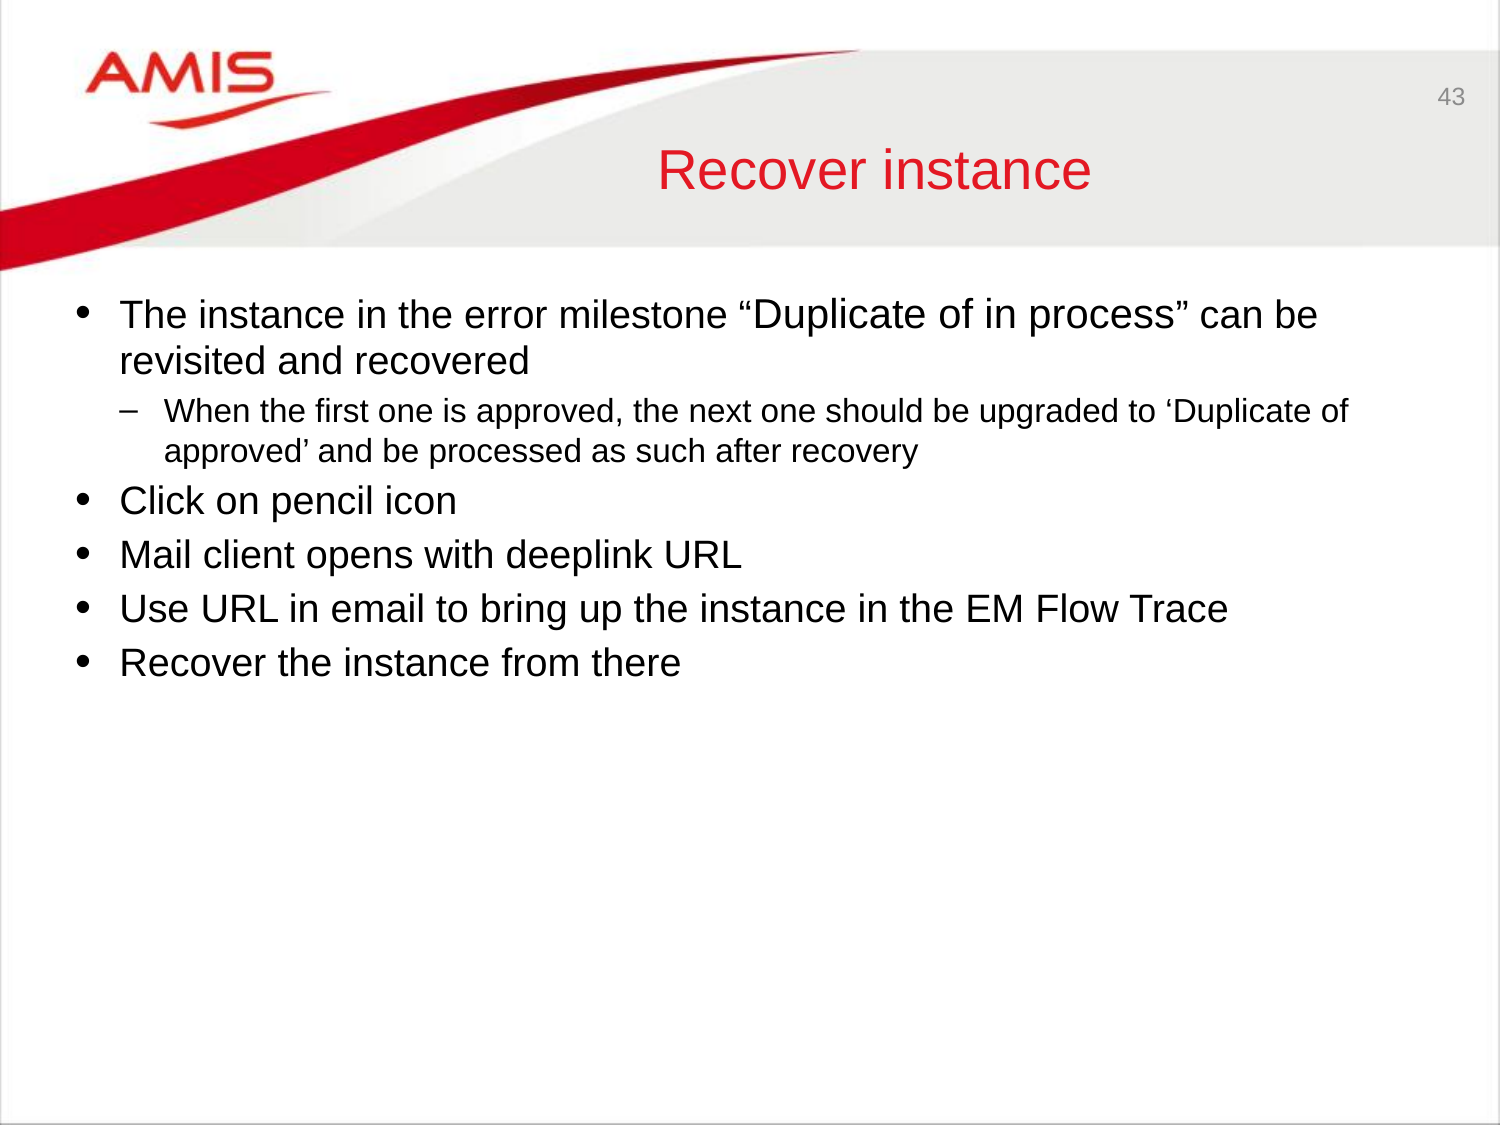

43
# Recover instance
The instance in the error milestone “Duplicate of in process” can be revisited and recovered
When the first one is approved, the next one should be upgraded to ‘Duplicate of approved’ and be processed as such after recovery
Click on pencil icon
Mail client opens with deeplink URL
Use URL in email to bring up the instance in the EM Flow Trace
Recover the instance from there